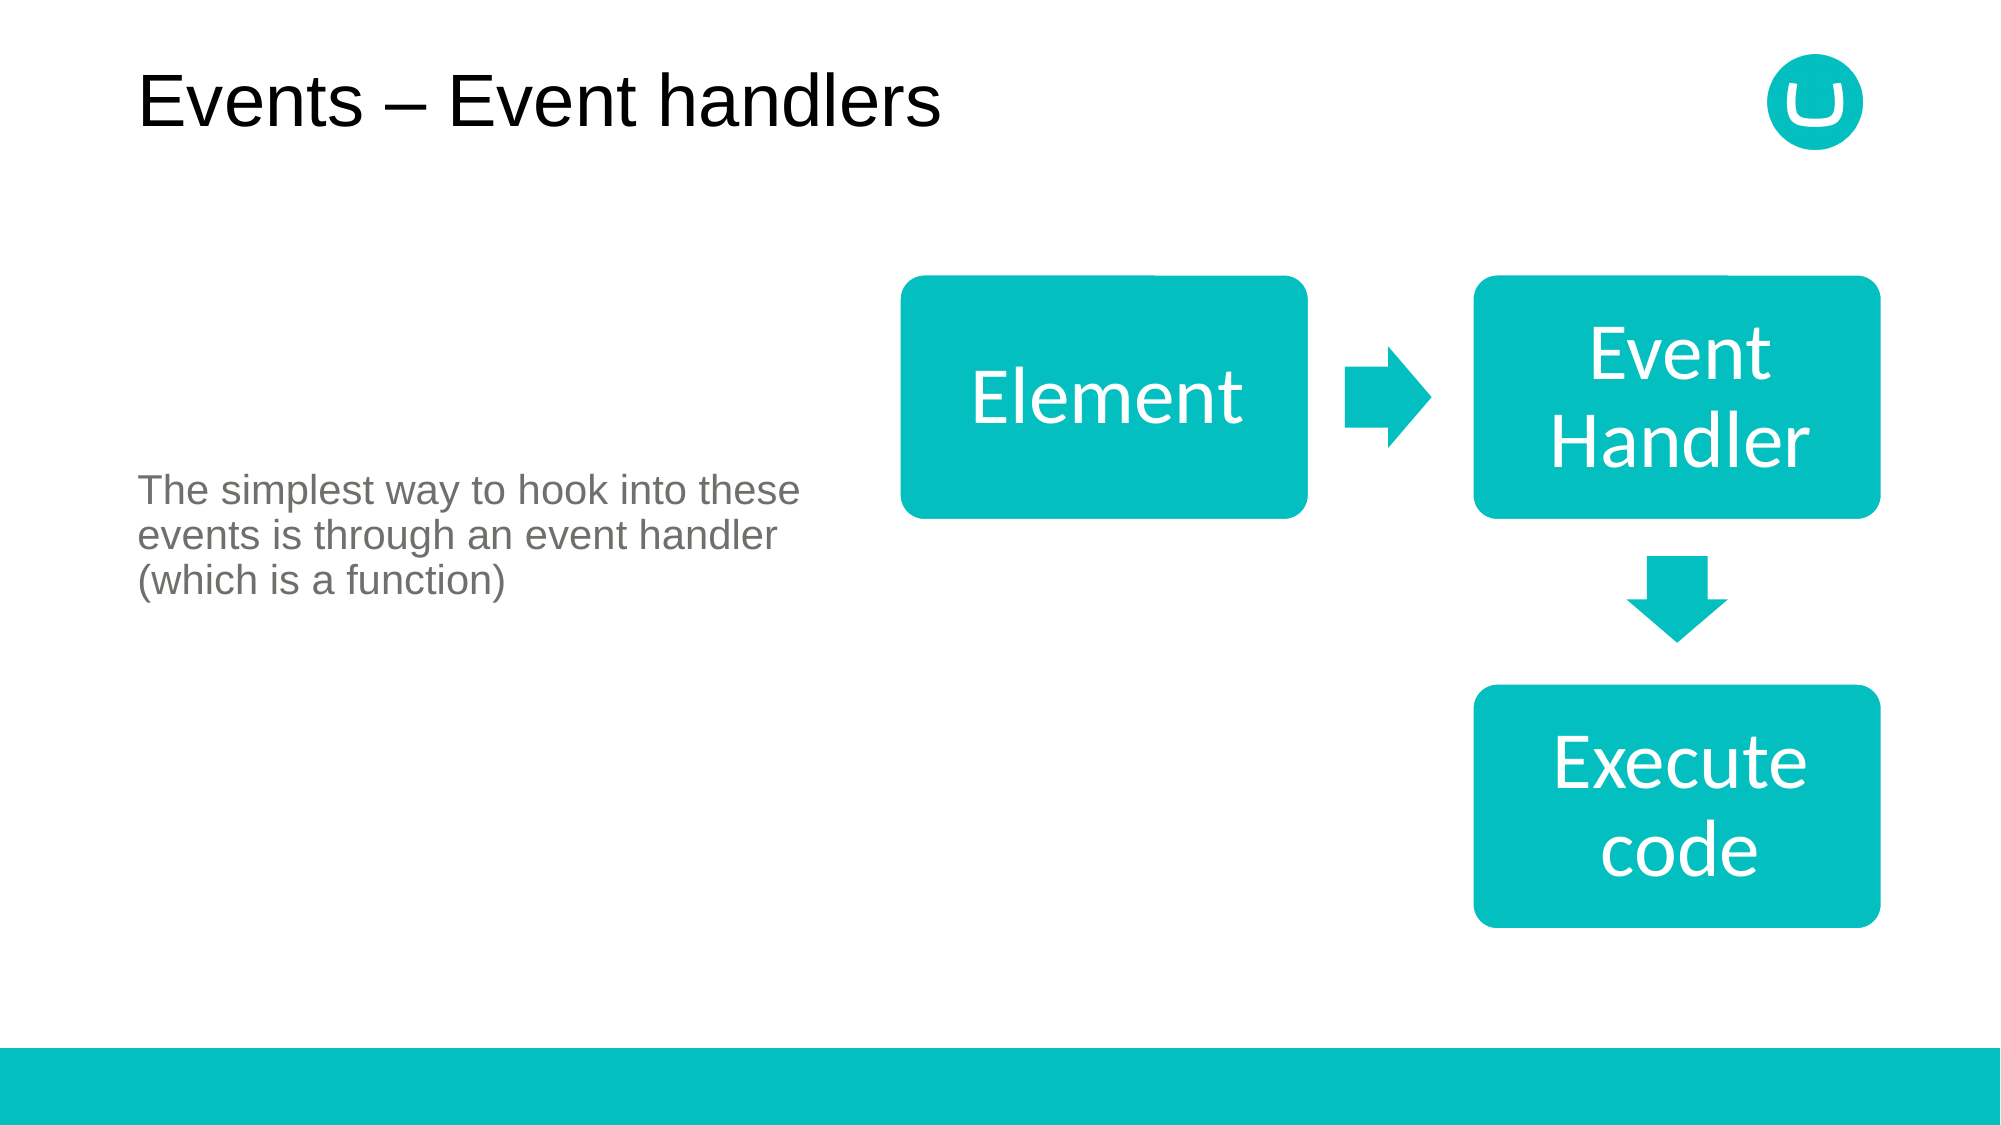

# Events – Event handlers
The simplest way to hook into these events is through an event handler (which is a function)

Element

Event Handler

Execute code